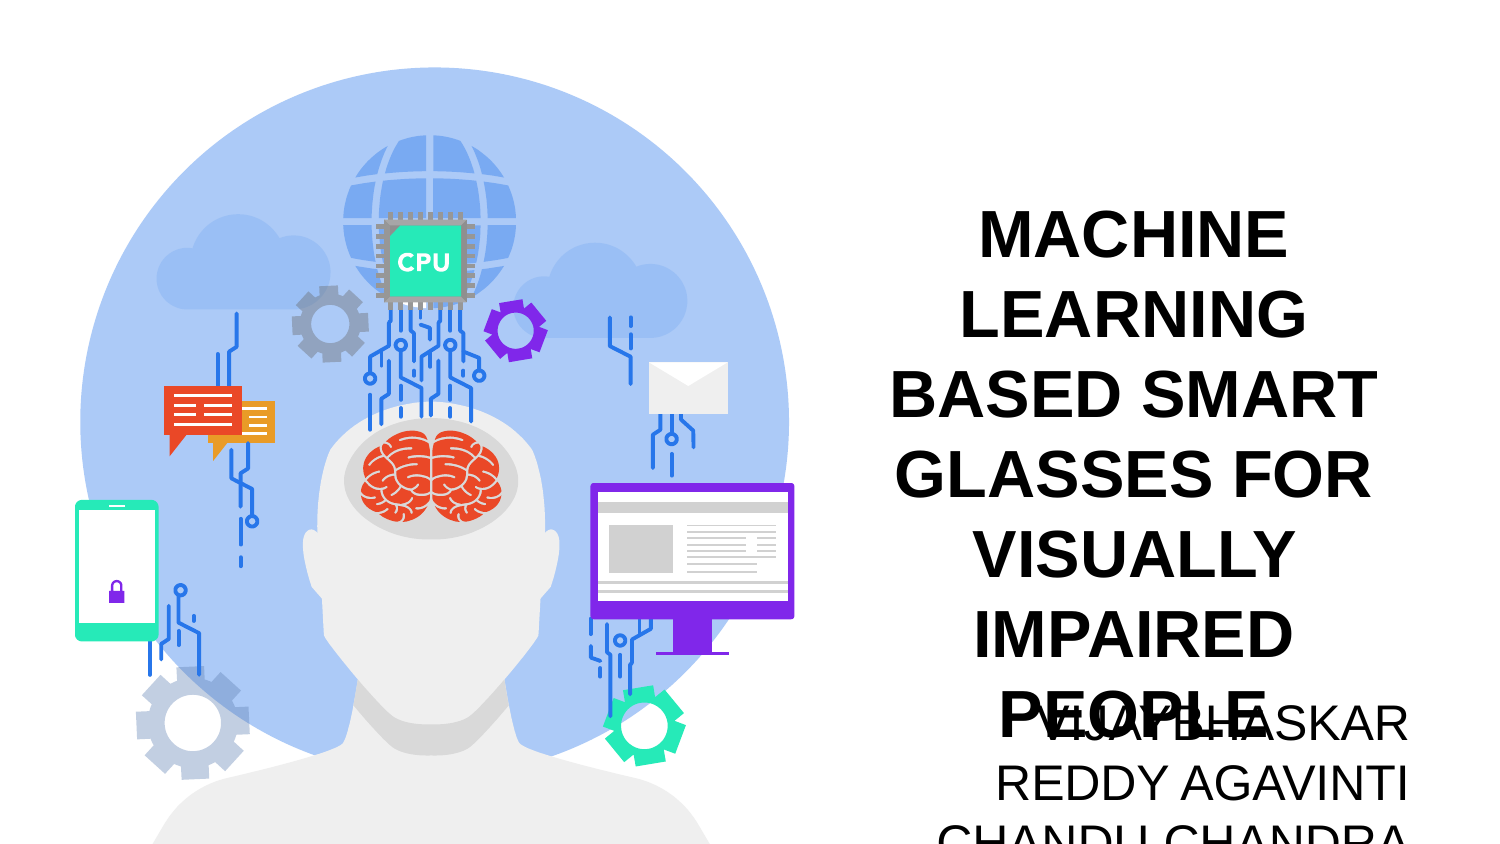

# MACHINE LEARNING BASED SMART GLASSES FOR VISUALLY IMPAIRED PEOPLE
VIJAYBHASKAR REDDY AGAVINTI
CHANDU CHANDRA